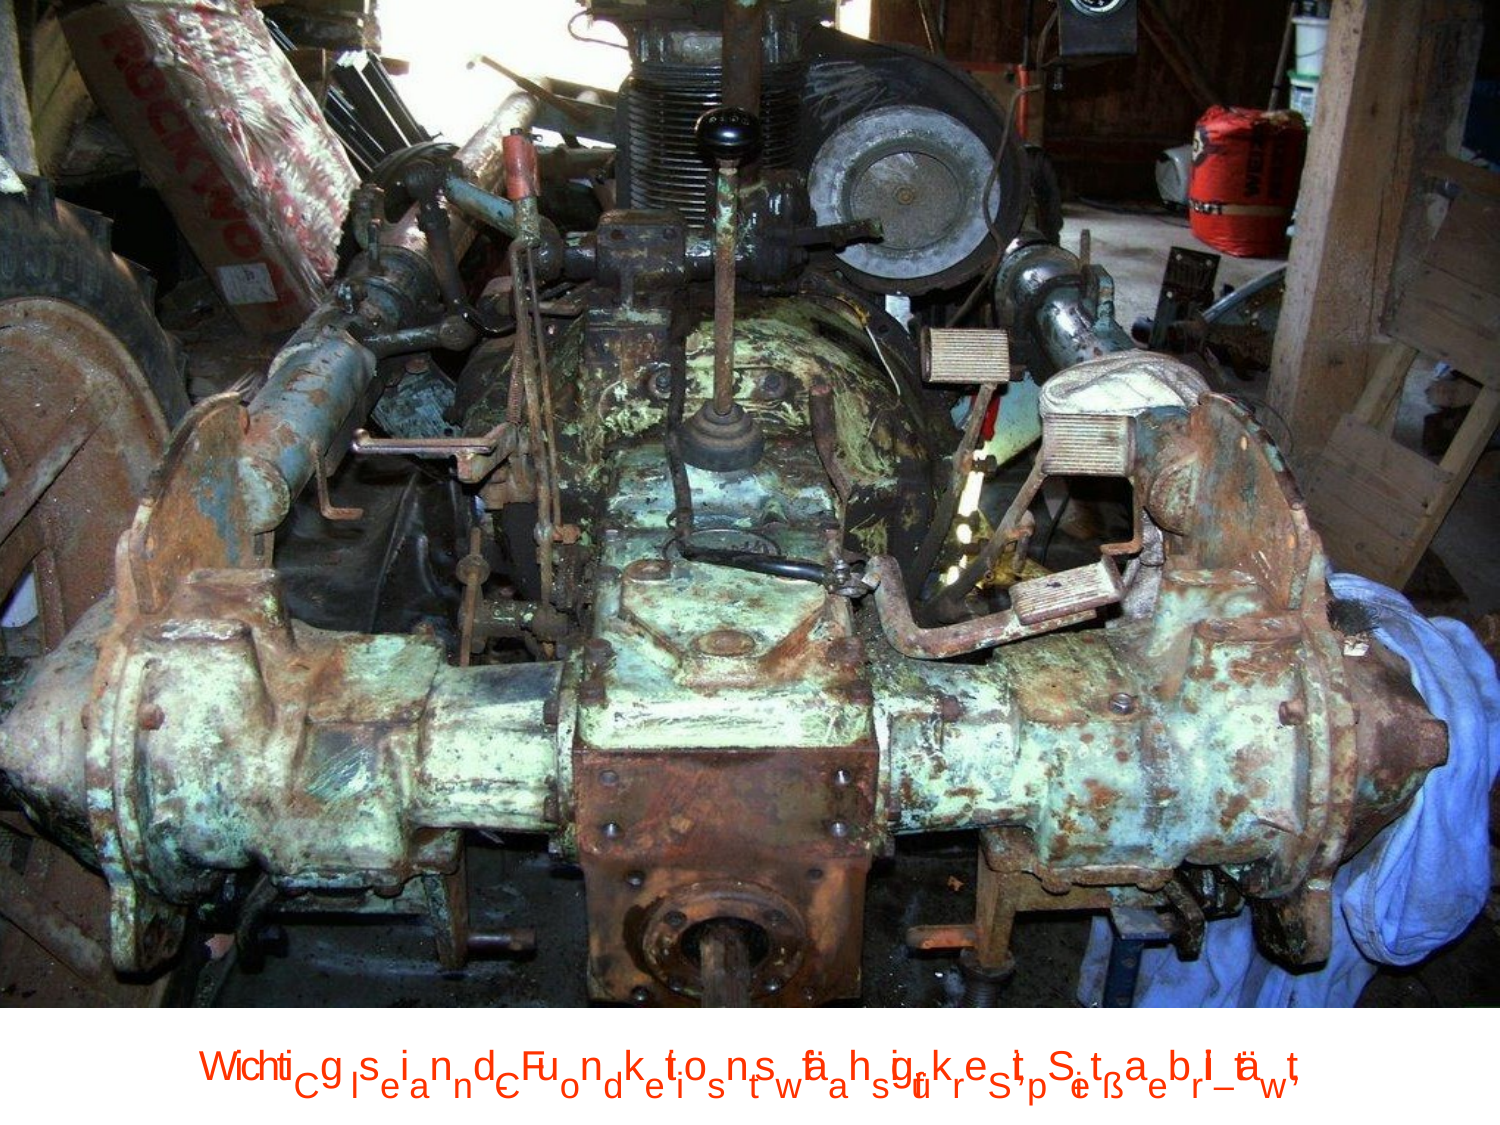

WichtiCg lseiannd-CFuondketiiosnt swfäahsigfükreSit,pSietßaebrili–täwt, icWhatirgtbisatrkneuirt,udnadssErewseläiteurftb!arkeit.
Dazu braucht man kein Clean Code!